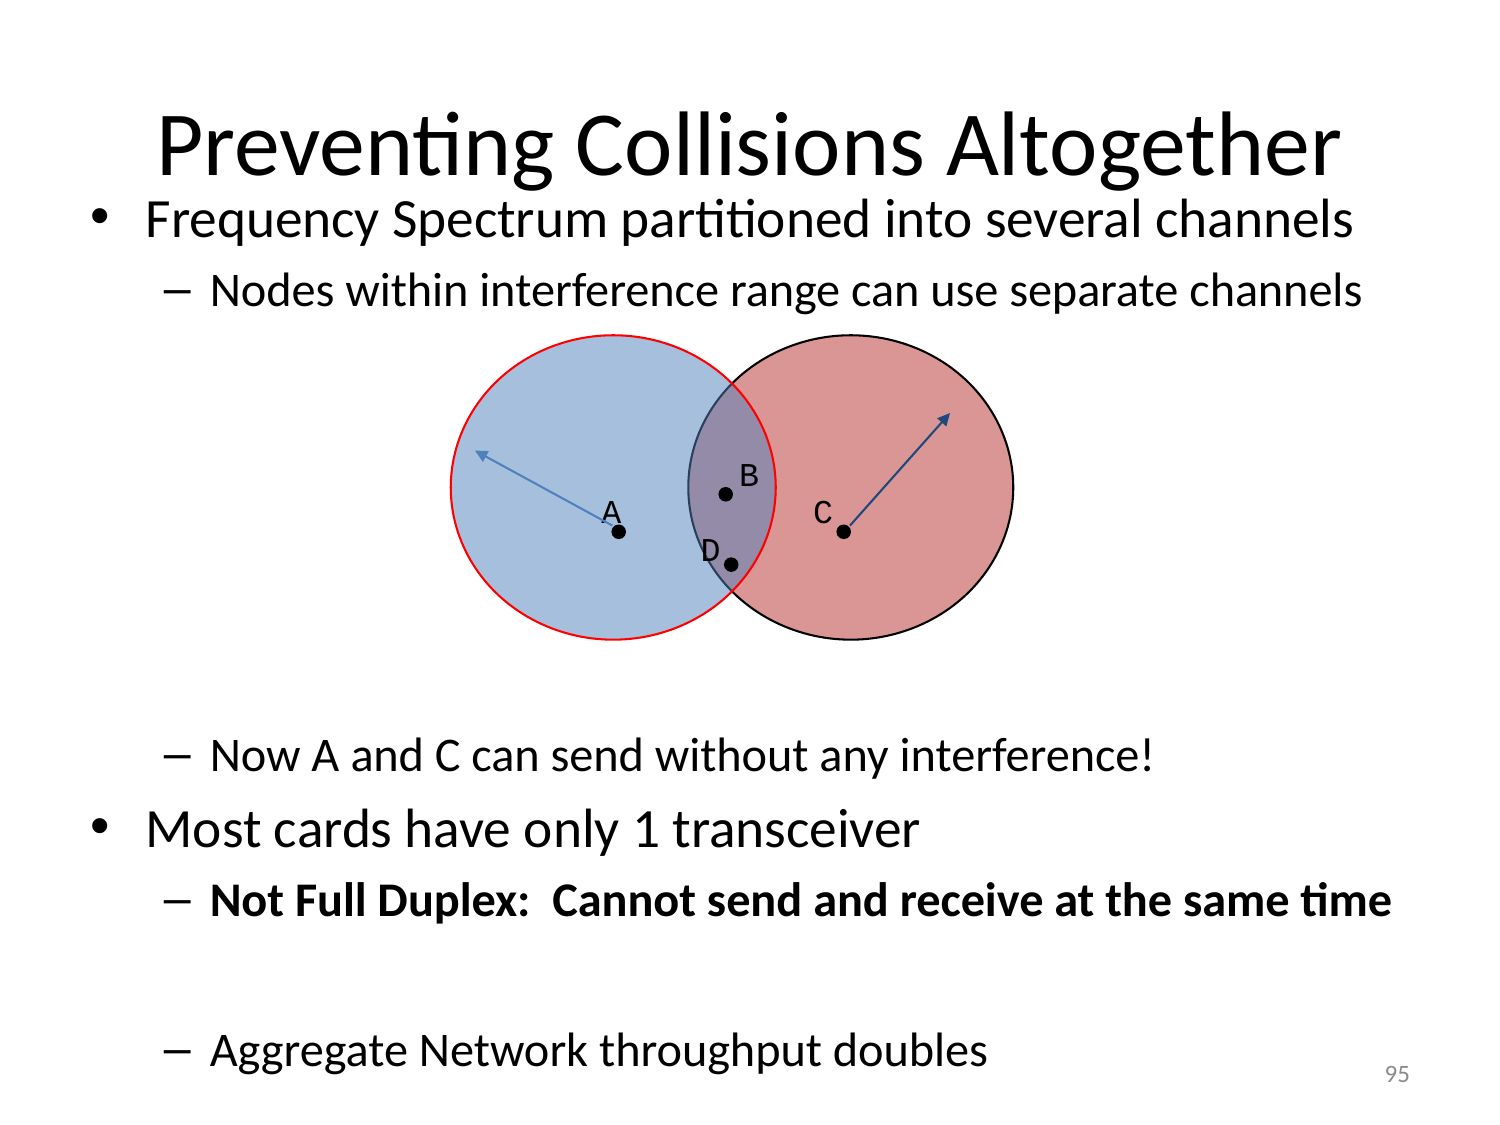

Preventing Collisions Altogether
Frequency Spectrum partitioned into several channels
Nodes within interference range can use separate channels

Now A and C can send without any interference!
Most cards have only 1 transceiver
Not Full Duplex:  Cannot send and receive at the same time

Aggregate Network throughput doubles

B

A
C

D

95